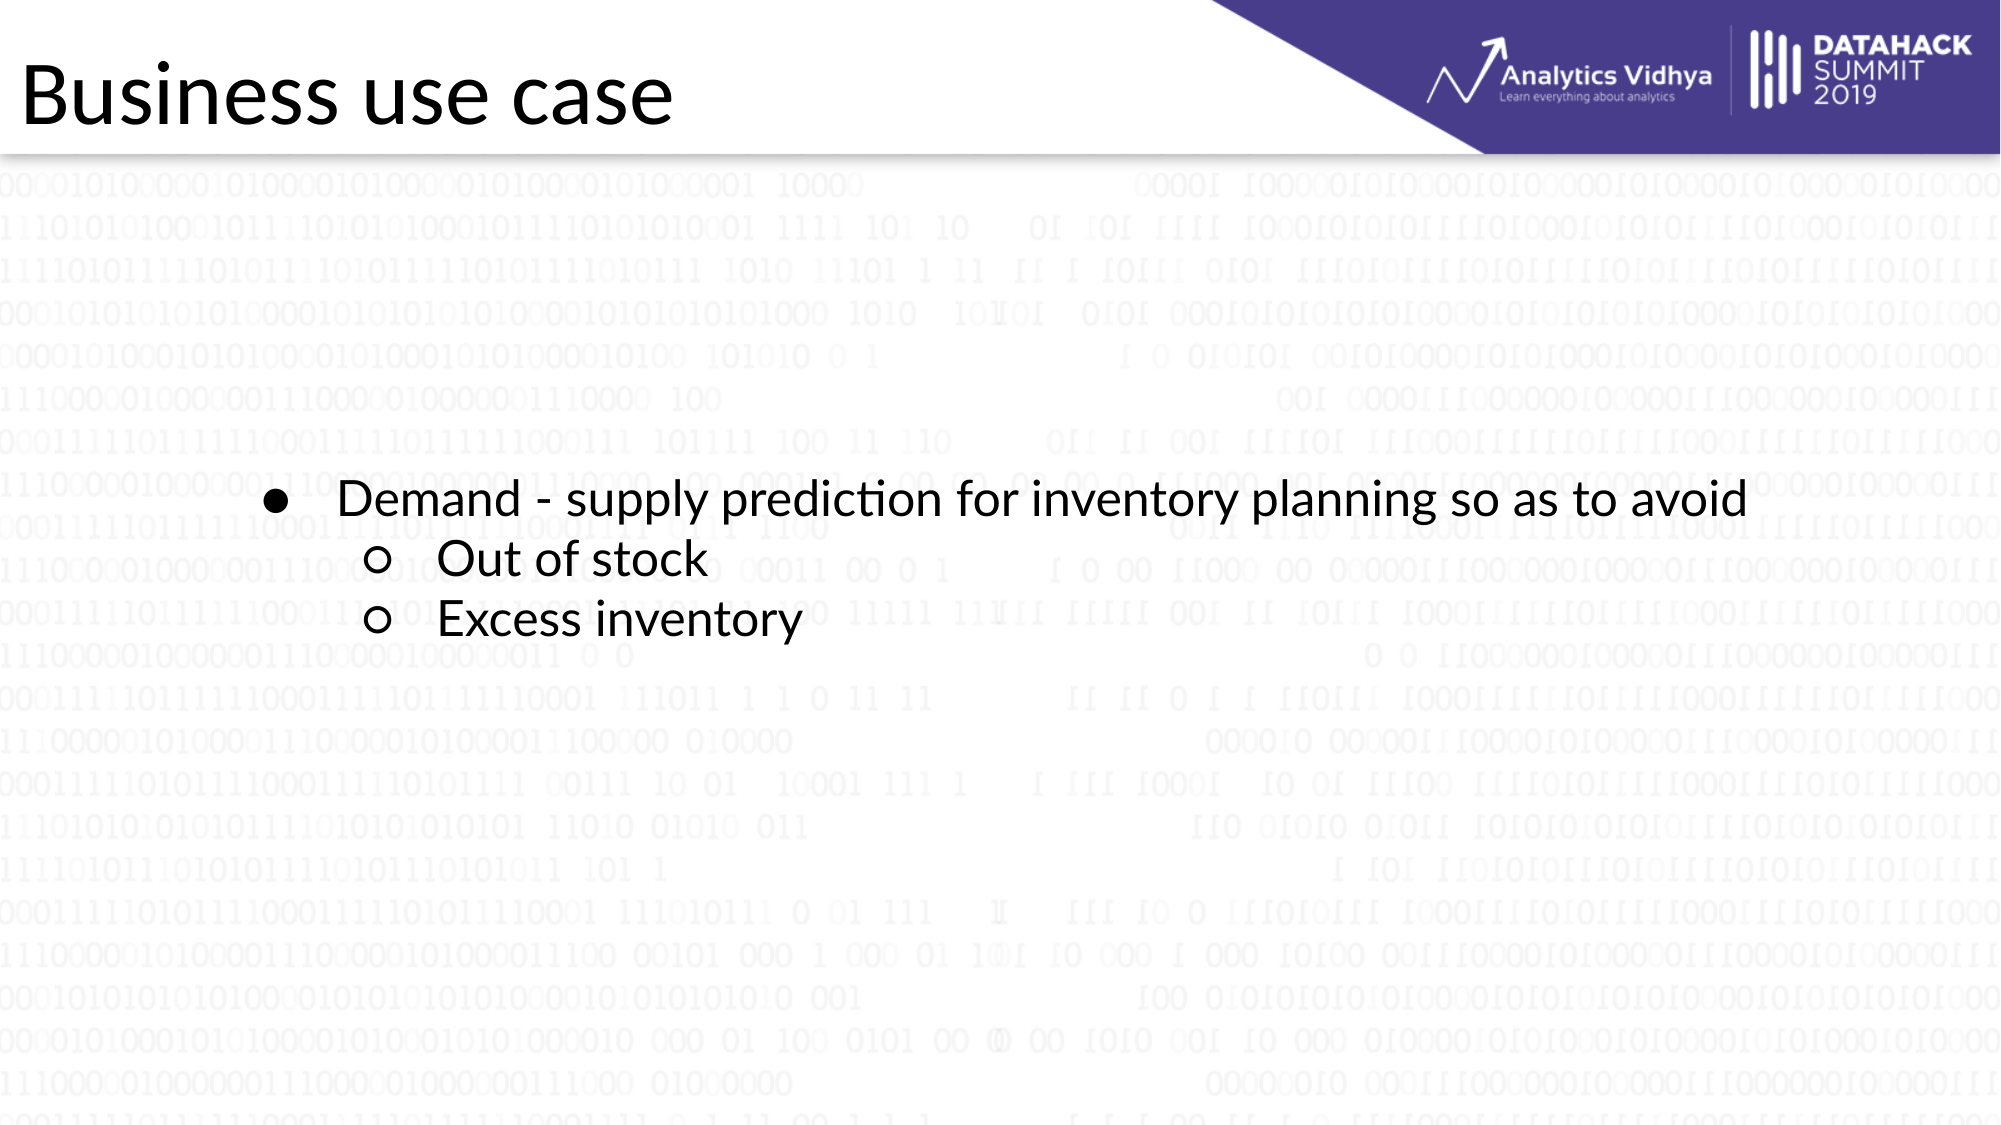

# Business use case
Demand - supply prediction for inventory planning so as to avoid
Out of stock
Excess inventory